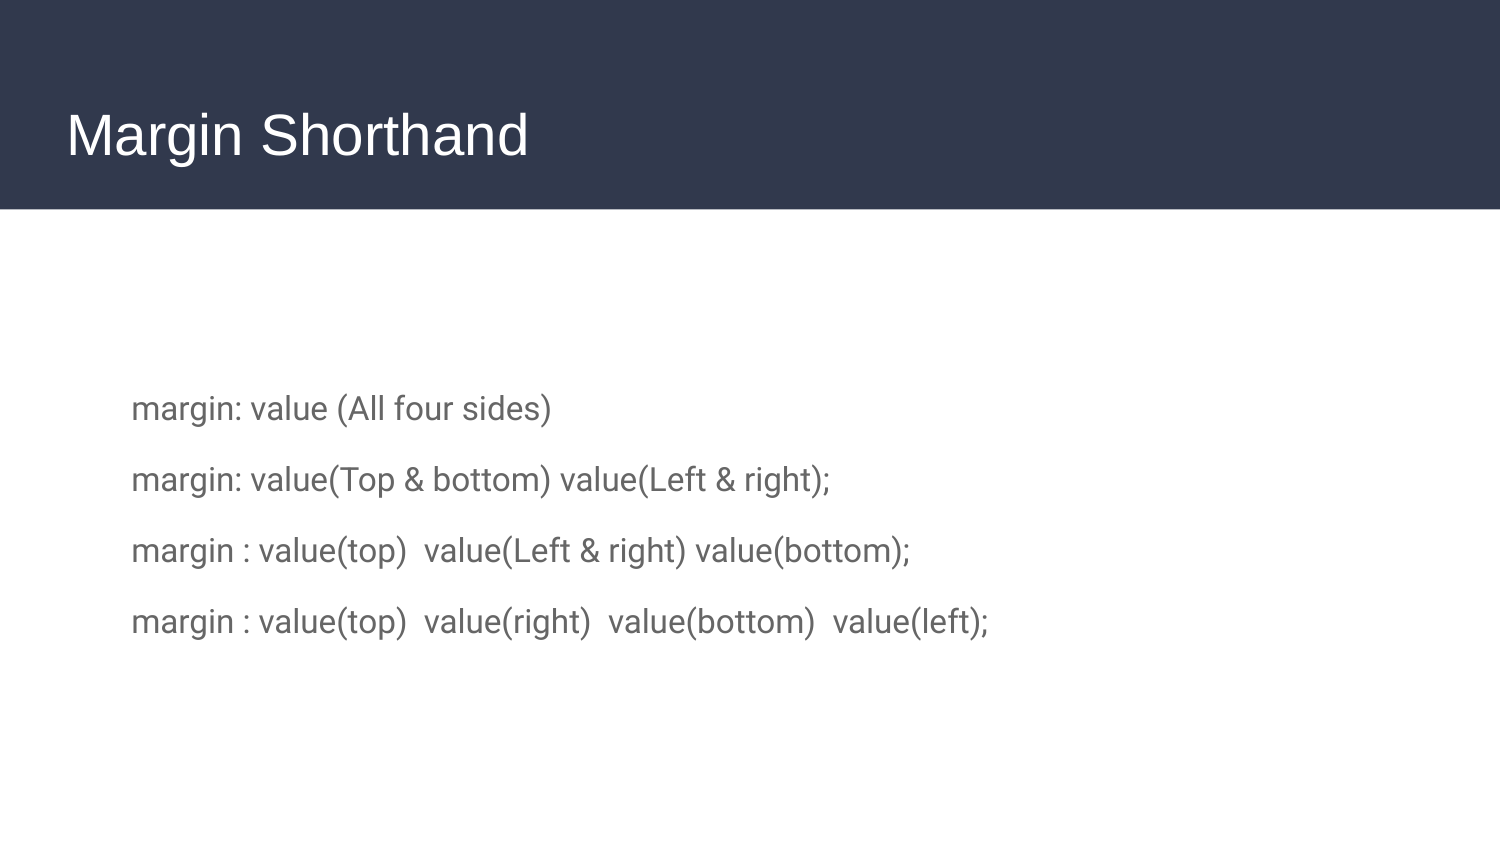

# Margin Shorthand
margin: value (All four sides)
margin: value(Top & bottom) value(Left & right);
margin : value(top)  value(Left & right) value(bottom);
margin : value(top)  value(right)  value(bottom)  value(left);